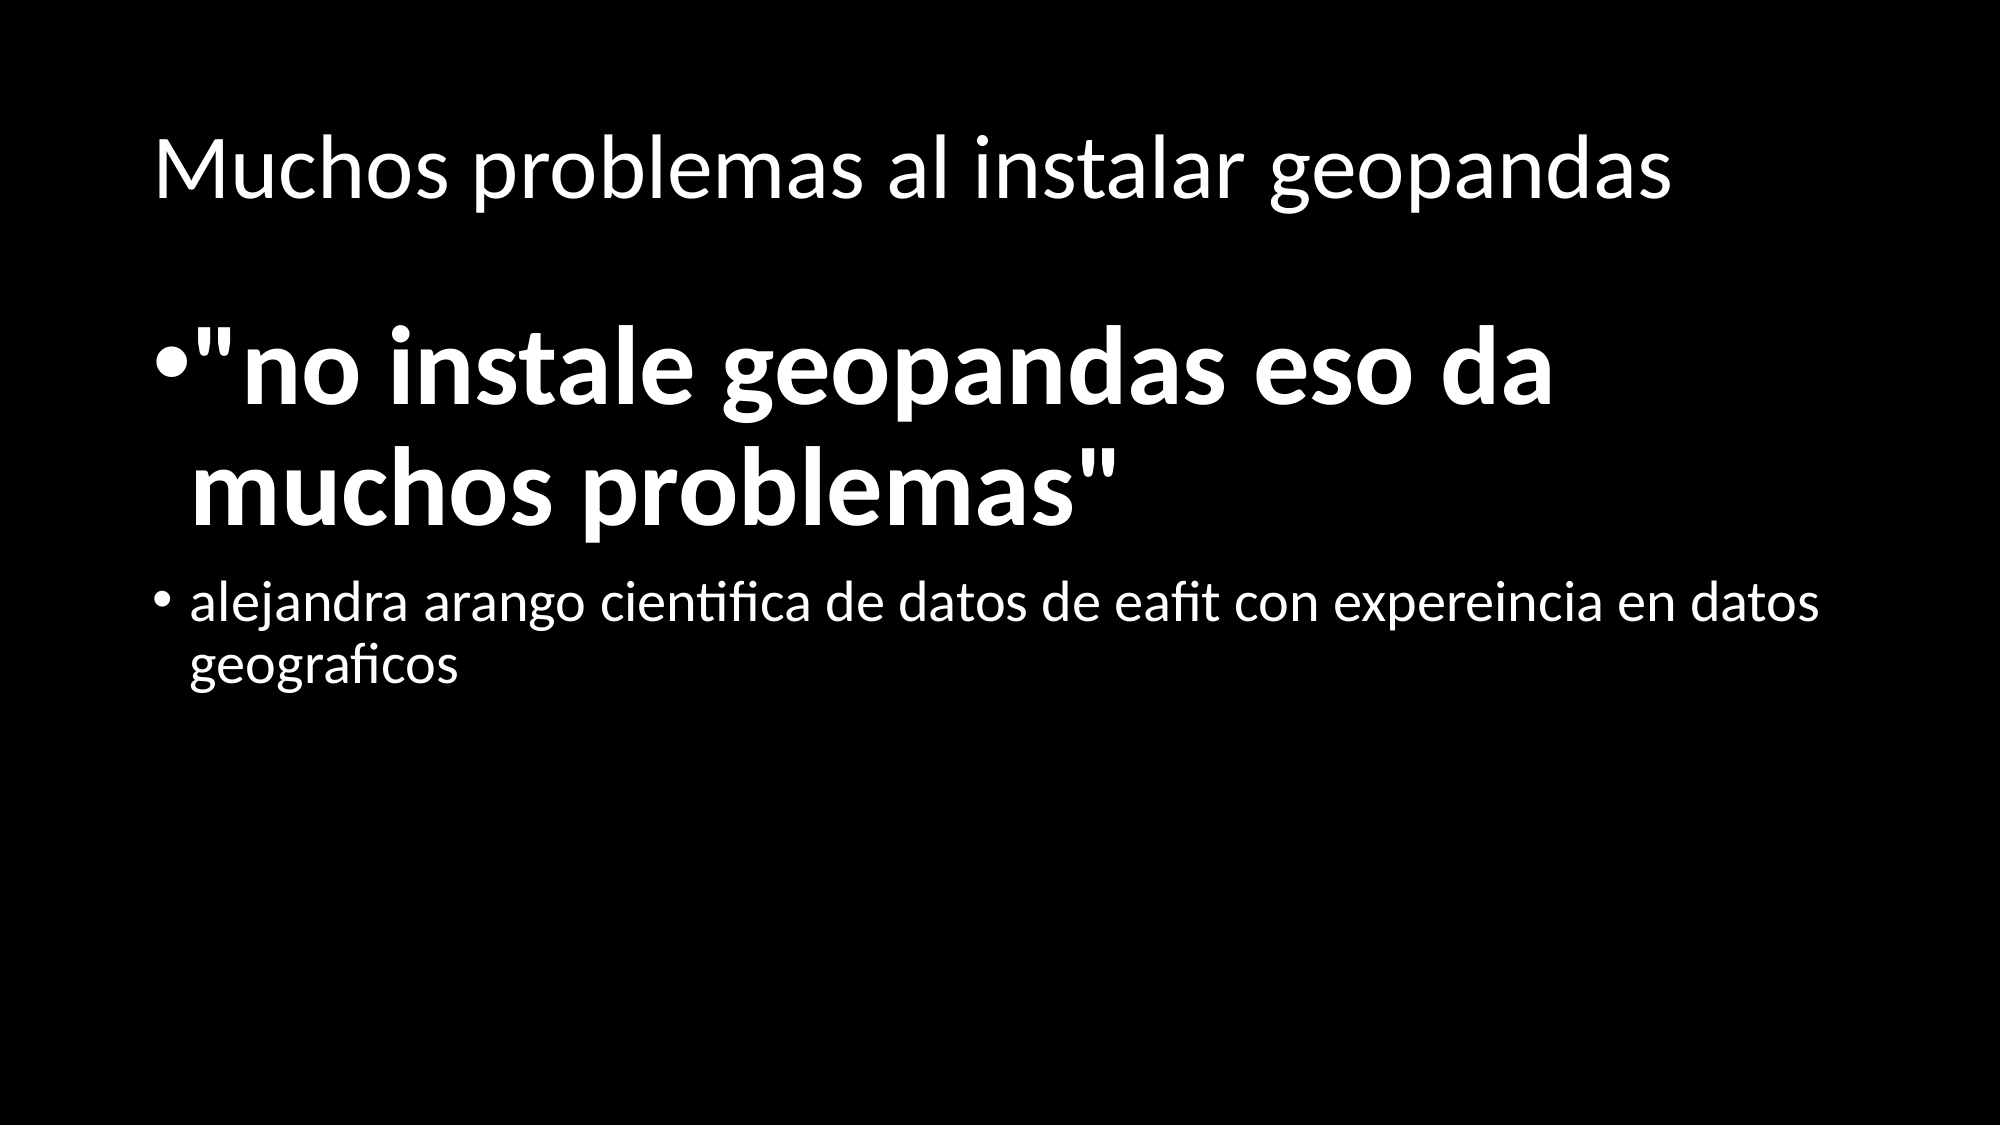

# Muchos problemas al instalar geopandas
"no instale geopandas eso da muchos problemas"
alejandra arango cientifica de datos de eafit con expereincia en datos geograficos